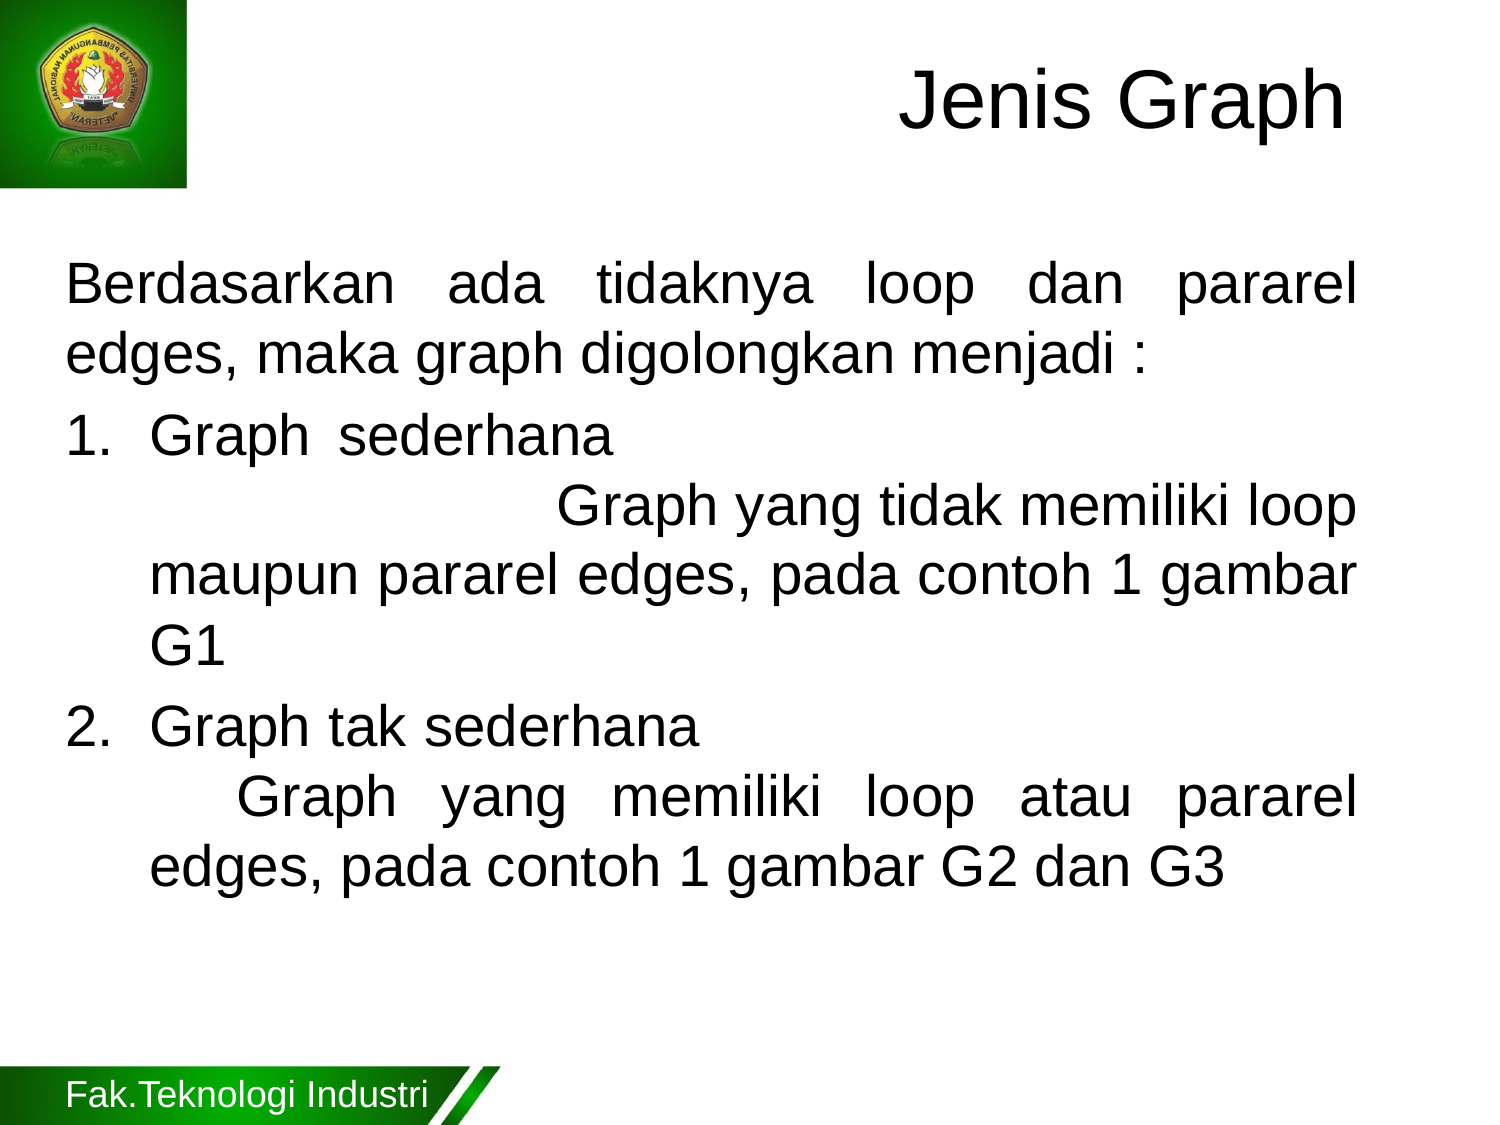

Jenis Graph
Berdasarkan ada tidaknya loop dan pararel edges, maka graph digolongkan menjadi :
Graph sederhana					                         Graph yang tidak memiliki loop maupun pararel edges, pada contoh 1 gambar G1
Graph tak sederhana				            Graph yang memiliki loop atau pararel edges, pada contoh 1 gambar G2 dan G3

Fak.Teknologi Industri